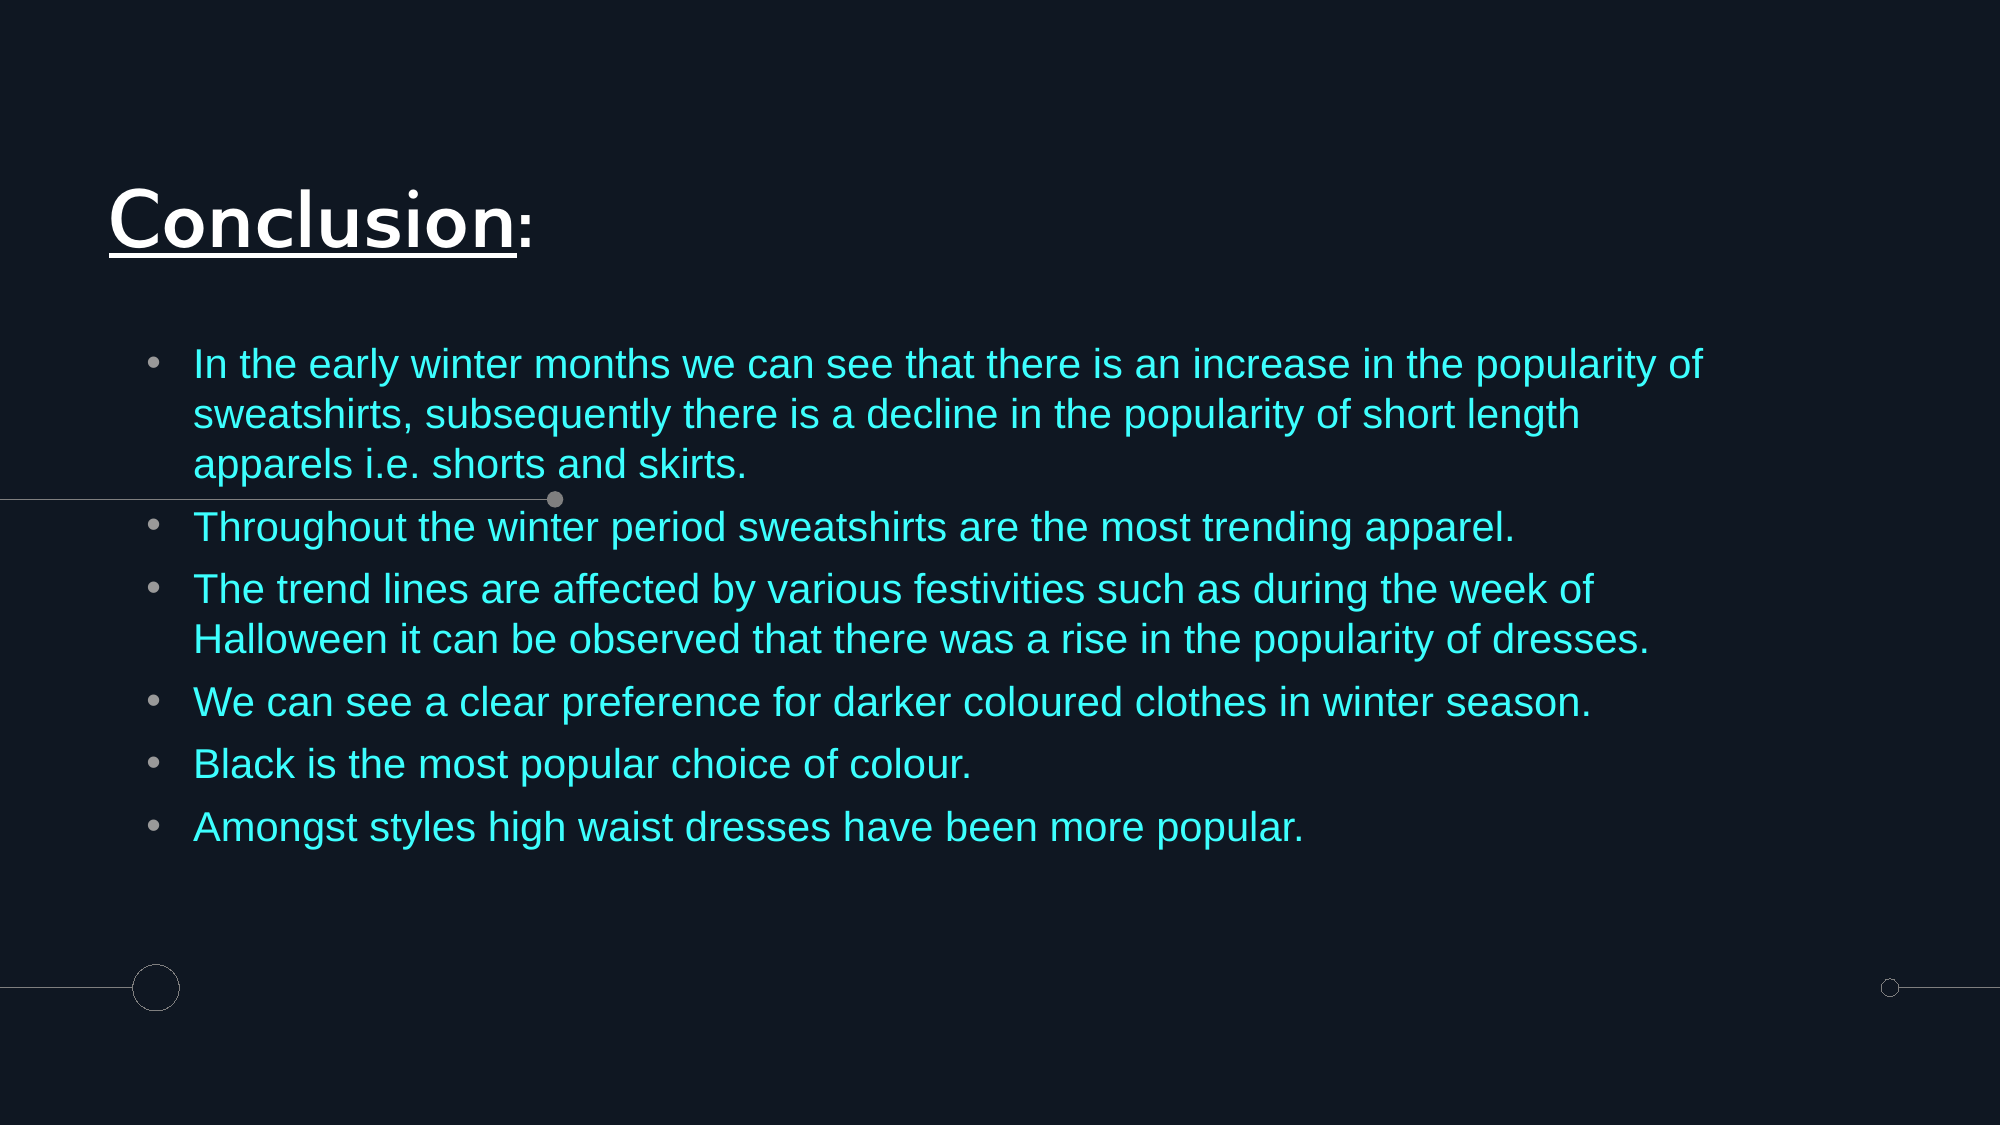

# Conclusion:
In the early winter months we can see that there is an increase in the popularity of sweatshirts, subsequently there is a decline in the popularity of short length apparels i.e. shorts and skirts.
Throughout the winter period sweatshirts are the most trending apparel.
The trend lines are affected by various festivities such as during the week of Halloween it can be observed that there was a rise in the popularity of dresses.
We can see a clear preference for darker coloured clothes in winter season.
Black is the most popular choice of colour.
Amongst styles high waist dresses have been more popular.
12